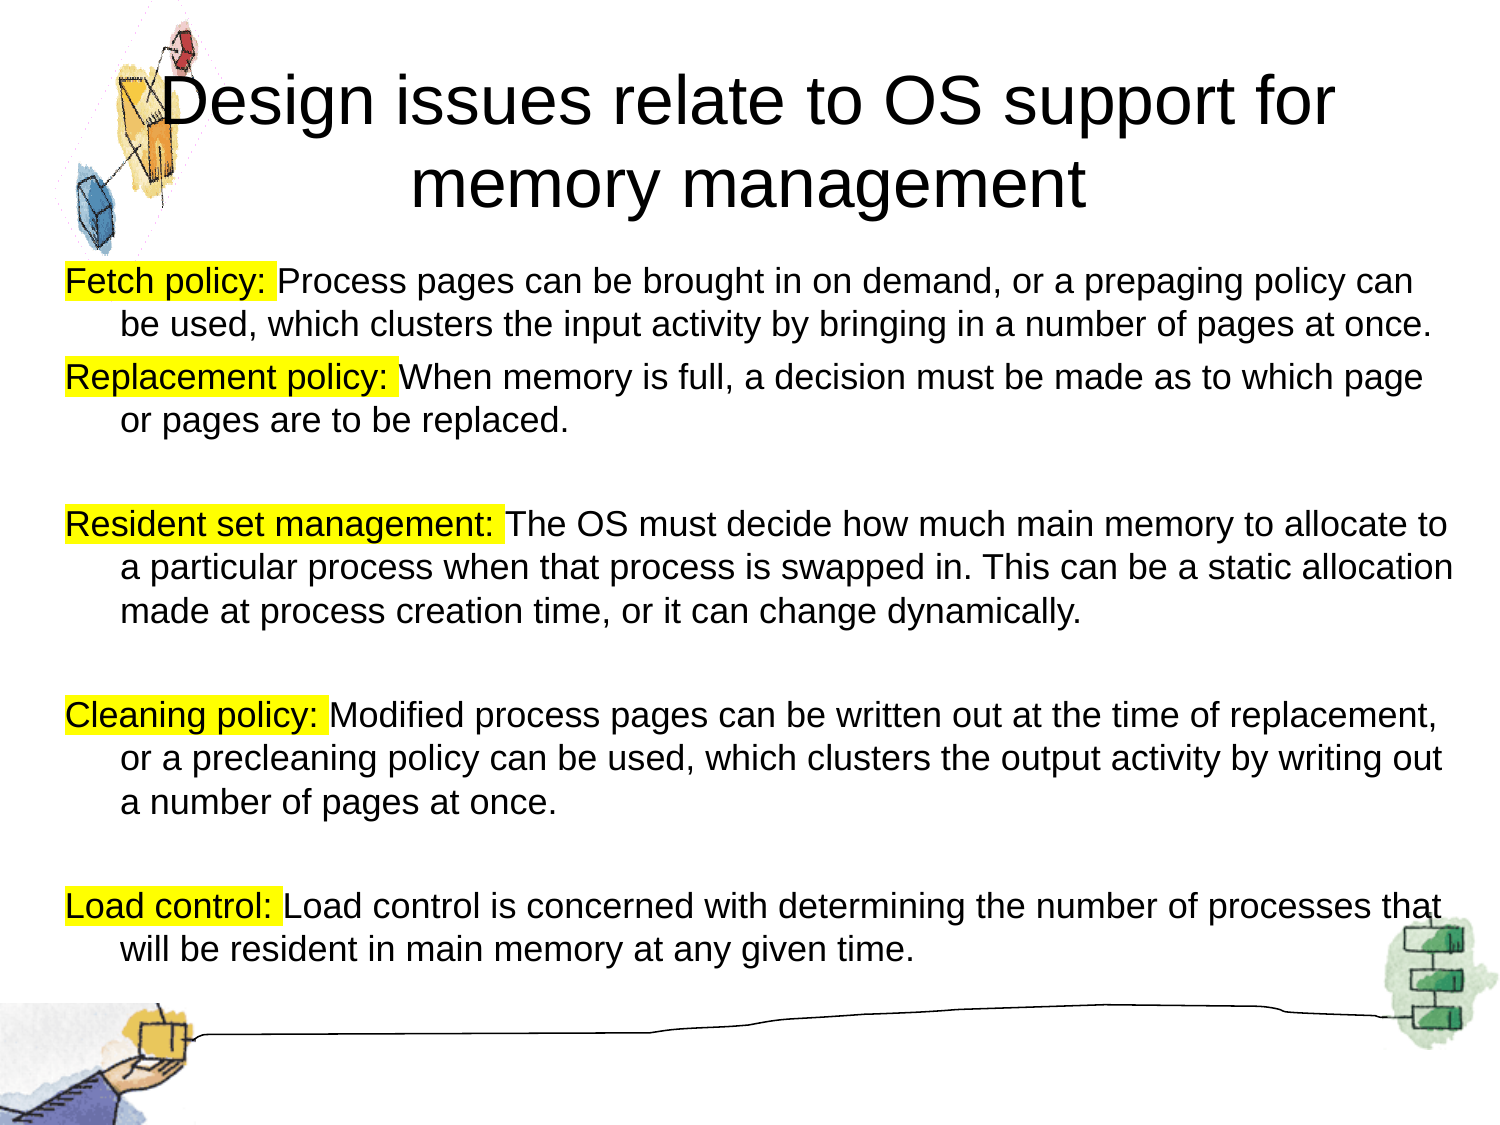

# Design issues relate to OS support for memory management
Fetch policy: Process pages can be brought in on demand, or a prepaging policy can be used, which clusters the input activity by bringing in a number of pages at once.
Replacement policy: When memory is full, a decision must be made as to which page or pages are to be replaced.

Resident set management: The OS must decide how much main memory to allocate to a particular process when that process is swapped in. This can be a static allocation made at process creation time, or it can change dynamically.

Cleaning policy: Modified process pages can be written out at the time of replacement, or a precleaning policy can be used, which clusters the output activity by writing out a number of pages at once.

Load control: Load control is concerned with determining the number of processes that will be resident in main memory at any given time.